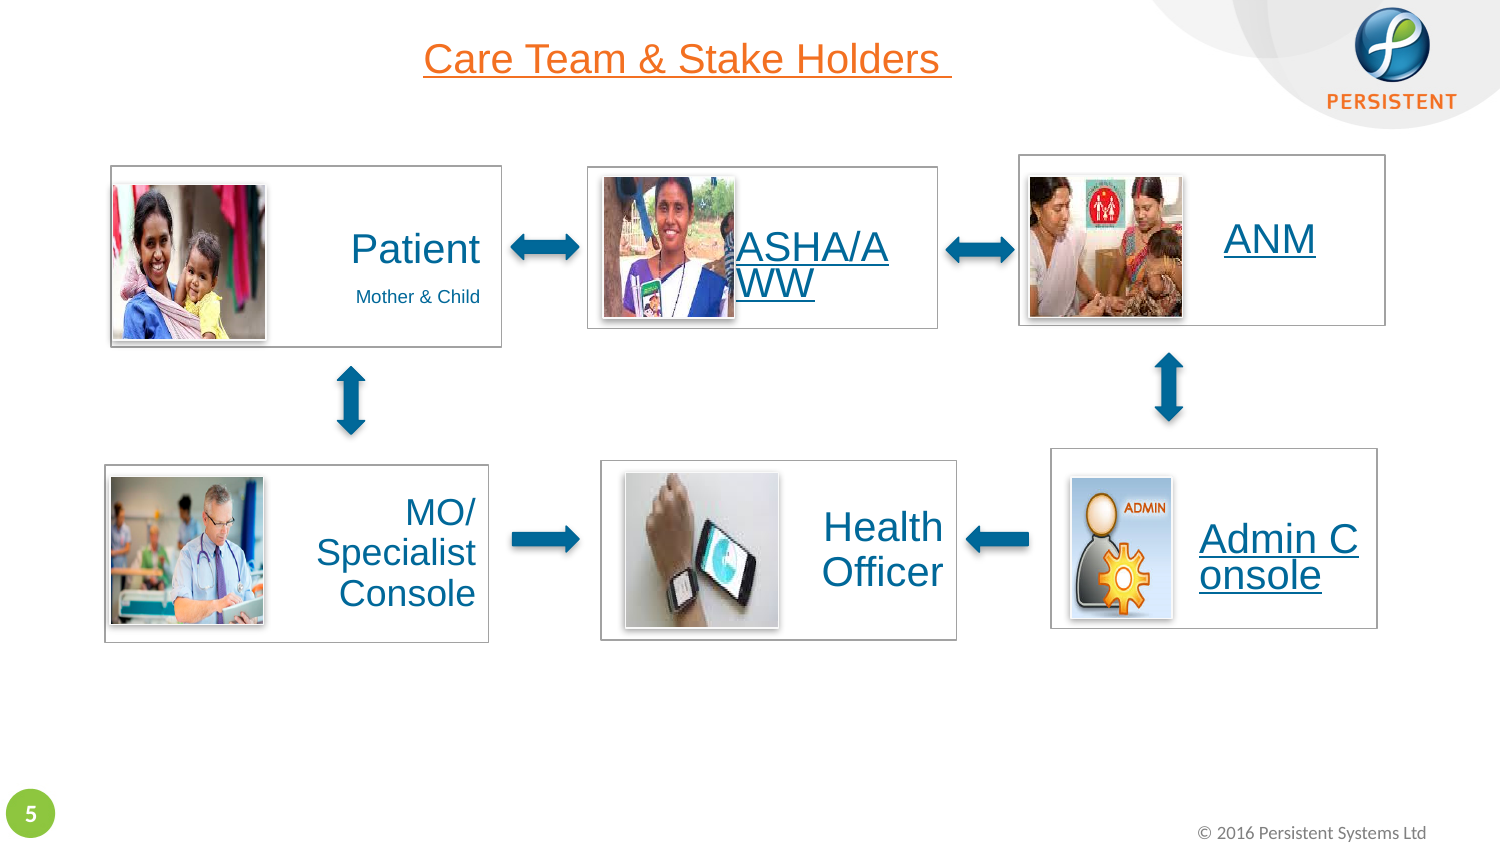

Care Team & Stake Holders

ANM

Patient
Mother & Child

ASHA/AWW

Admin Console

Health Officer

MO/Specialist Console